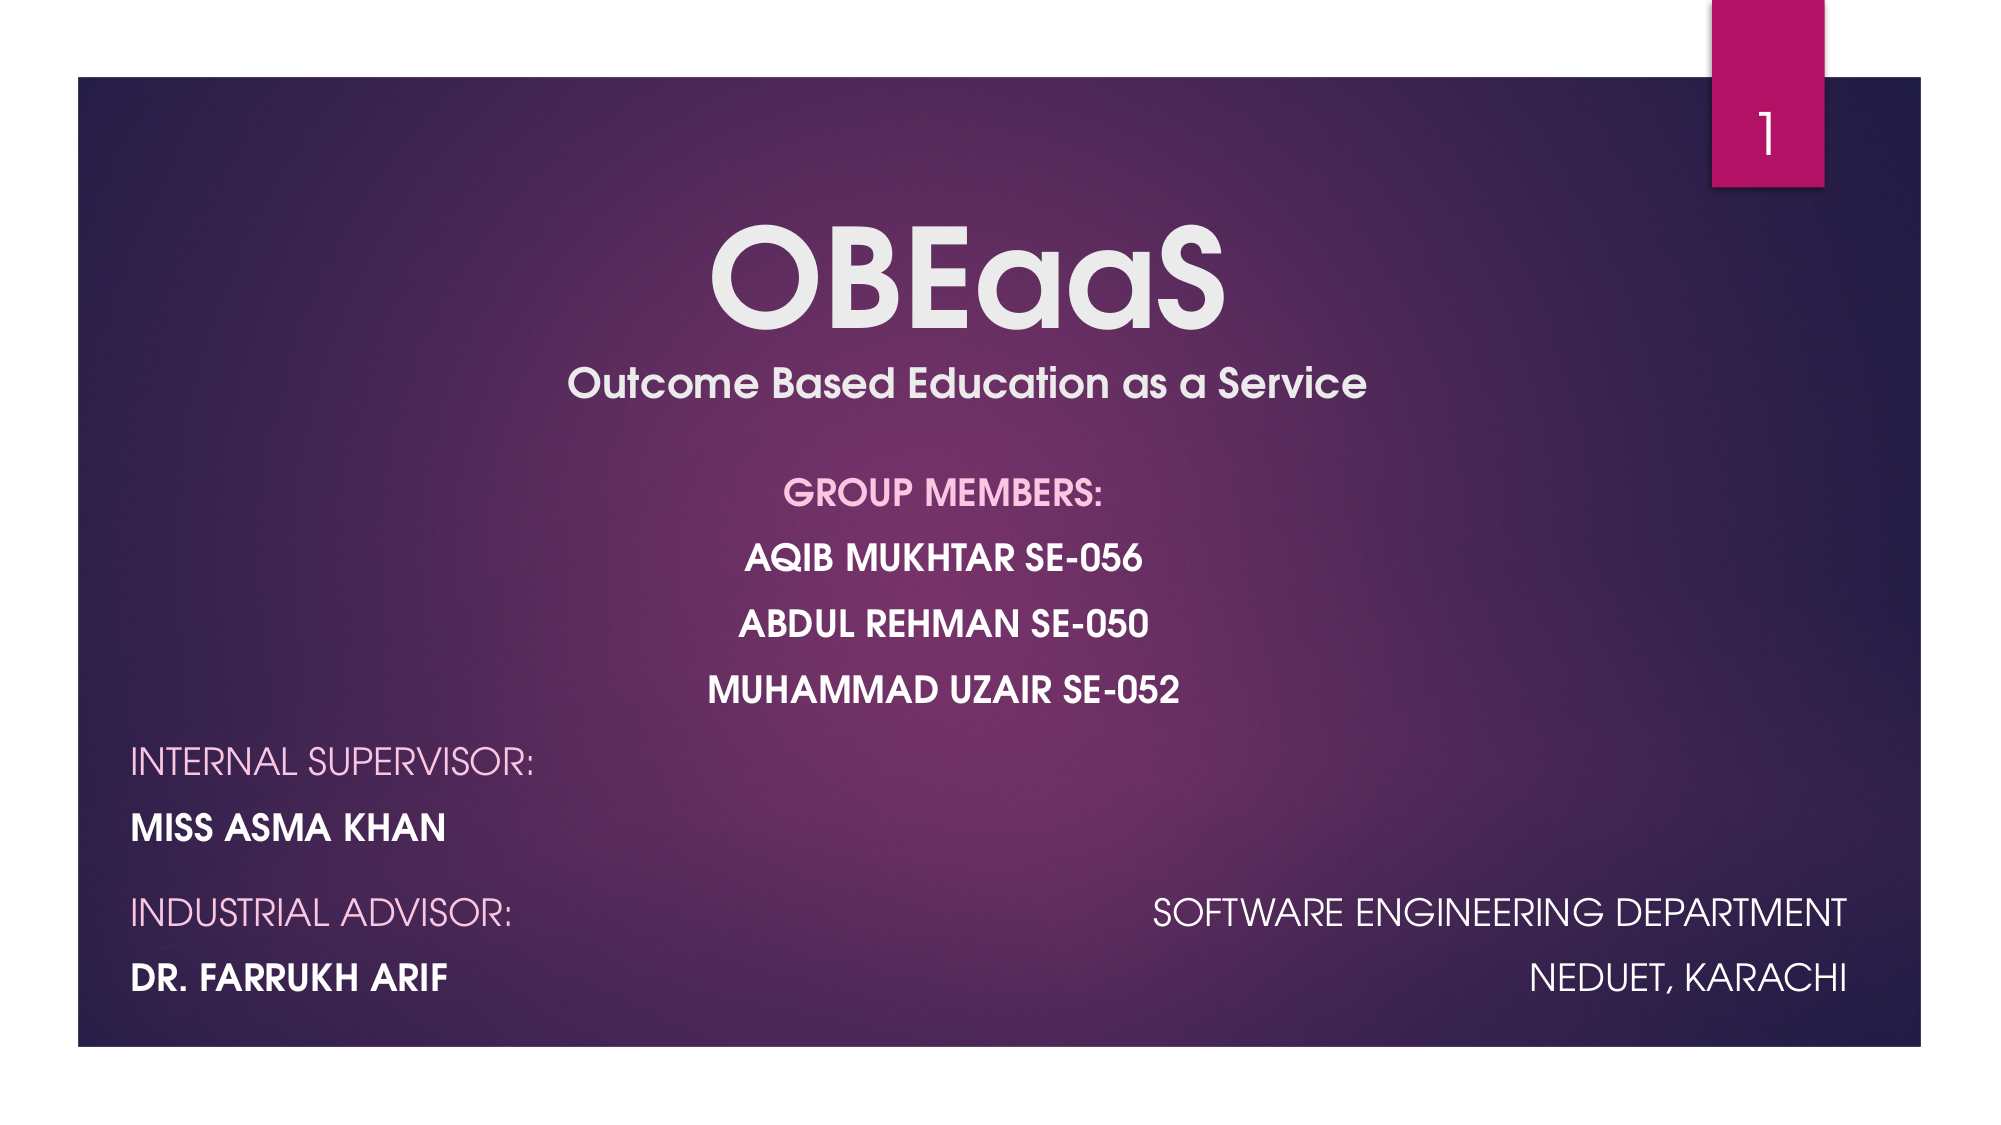

# OBEaaS Outcome Based Education as a Service
1
Group Members:
Aqib mukhtar se-056
Abdul rehman se-050
Muhammad uzair se-052
Internal supervisor:
Miss asma khan
Industrial advisor:
Dr. Farrukh arif
Software engineering department
Neduet, karachi